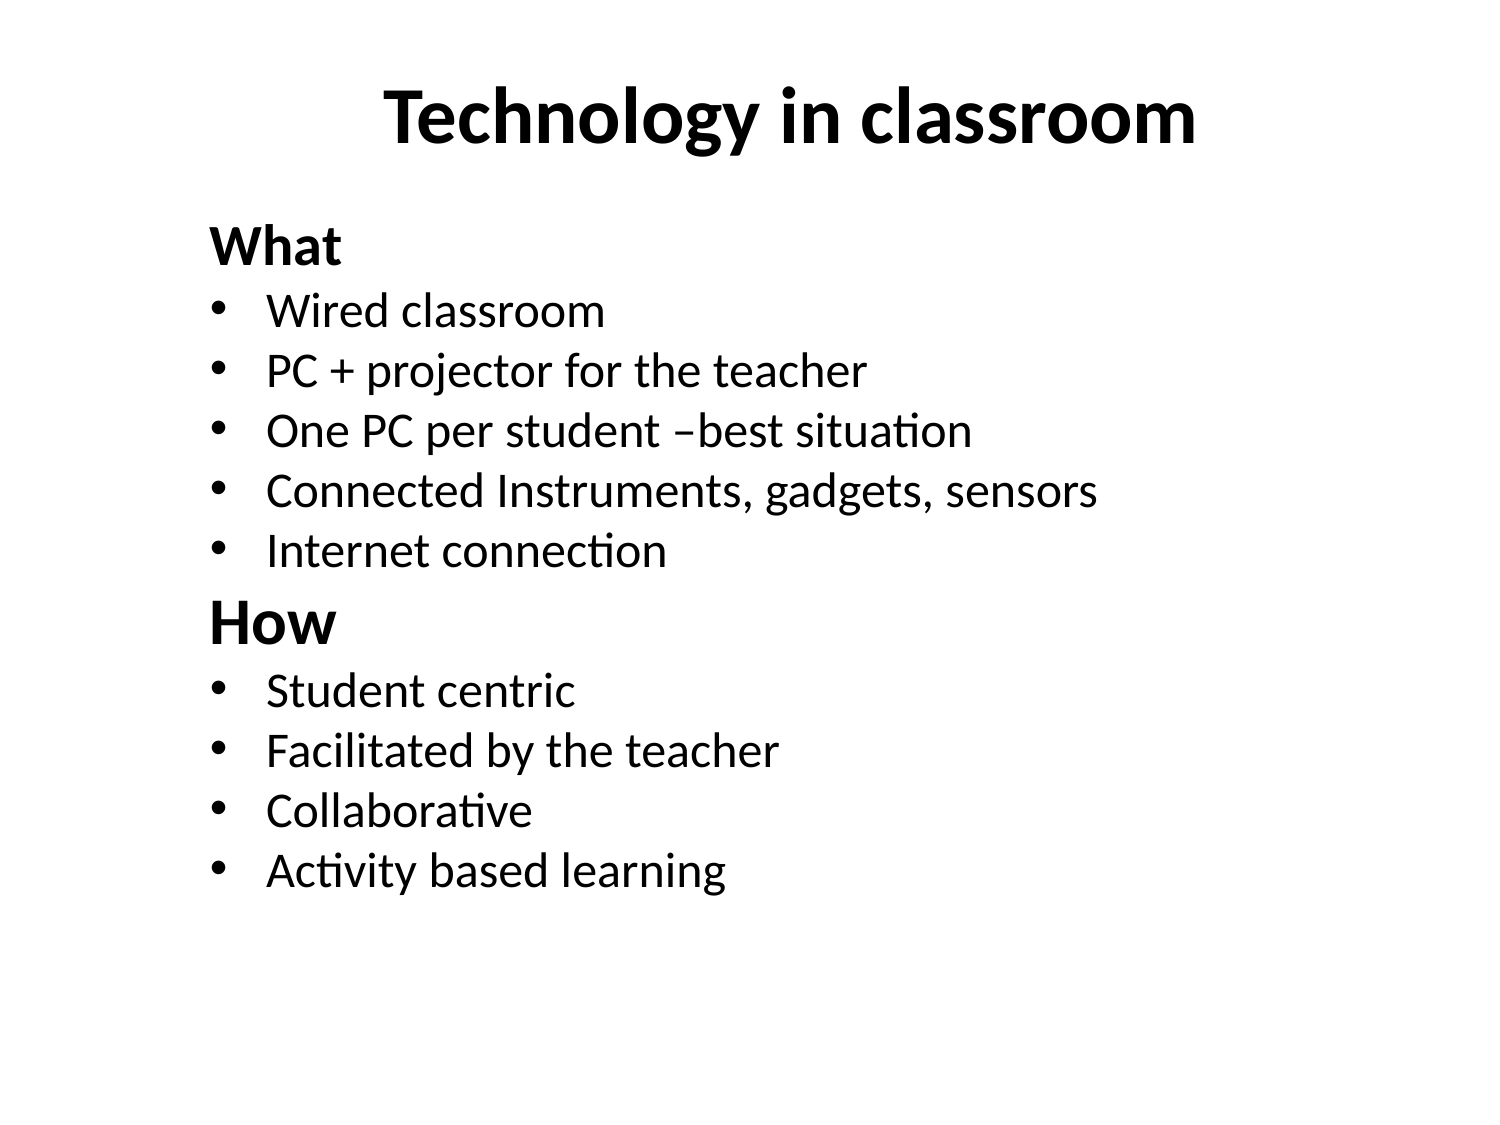

# Technology in classroom
What
Wired classroom
PC + projector for the teacher
One PC per student –best situation
Connected Instruments, gadgets, sensors
Internet connection
How
Student centric
Facilitated by the teacher
Collaborative
Activity based learning